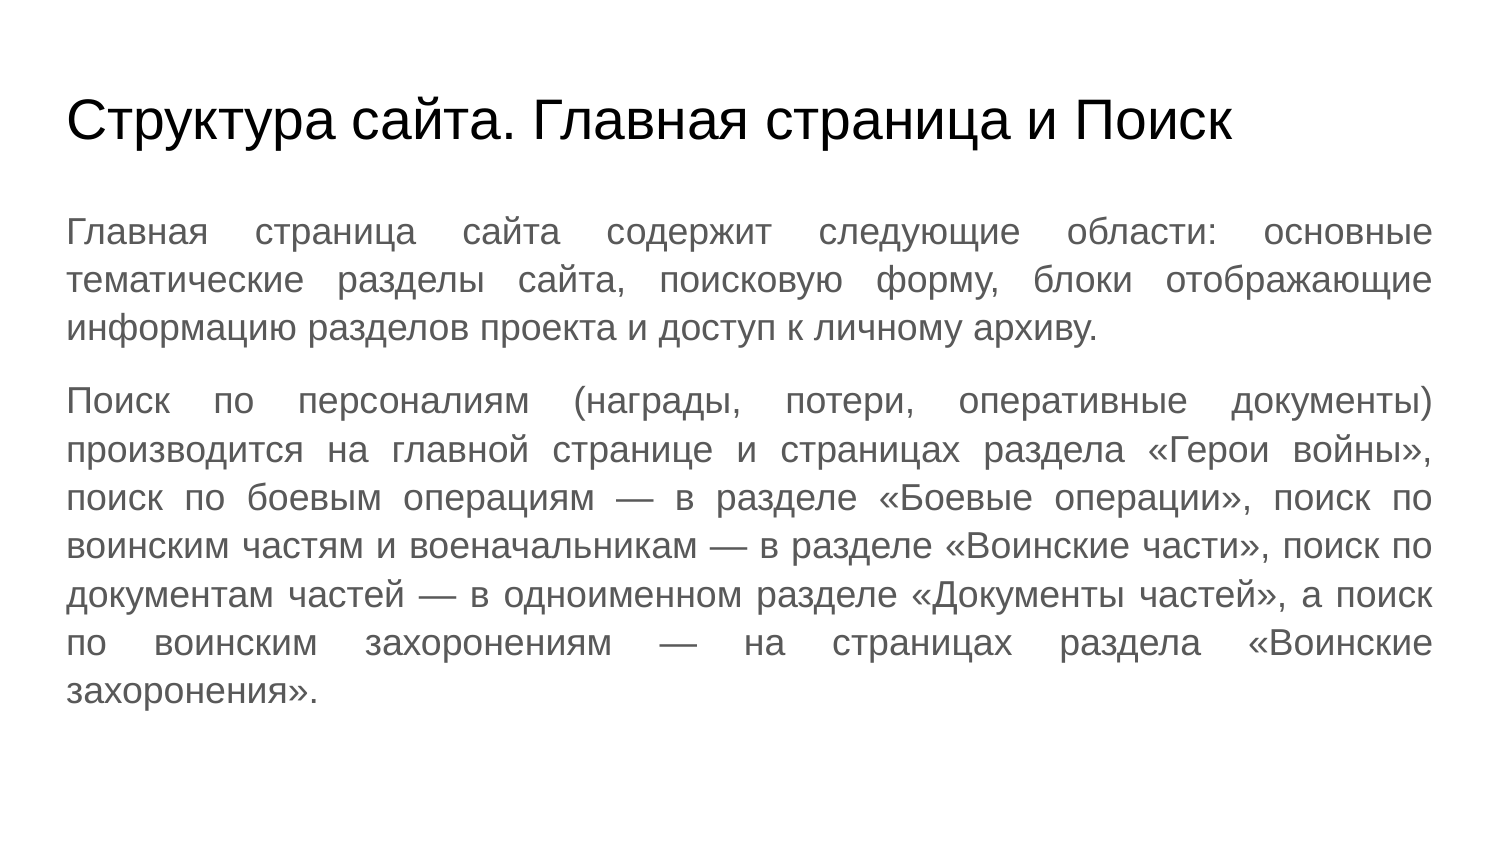

# Структура сайта. Главная страница и Поиск
Главная страница сайта содержит следующие области: основные тематические разделы сайта, поисковую форму, блоки отображающие информацию разделов проекта и доступ к личному архиву.
Поиск по персоналиям (награды, потери, оперативные документы) производится на главной странице и страницах раздела «Герои войны», поиск по боевым операциям — в разделе «Боевые операции», поиск по воинским частям и военачальникам — в разделе «Воинские части», поиск по документам частей — в одноименном разделе «Документы частей», а поиск по воинским захоронениям — на страницах раздела «Воинские захоронения».